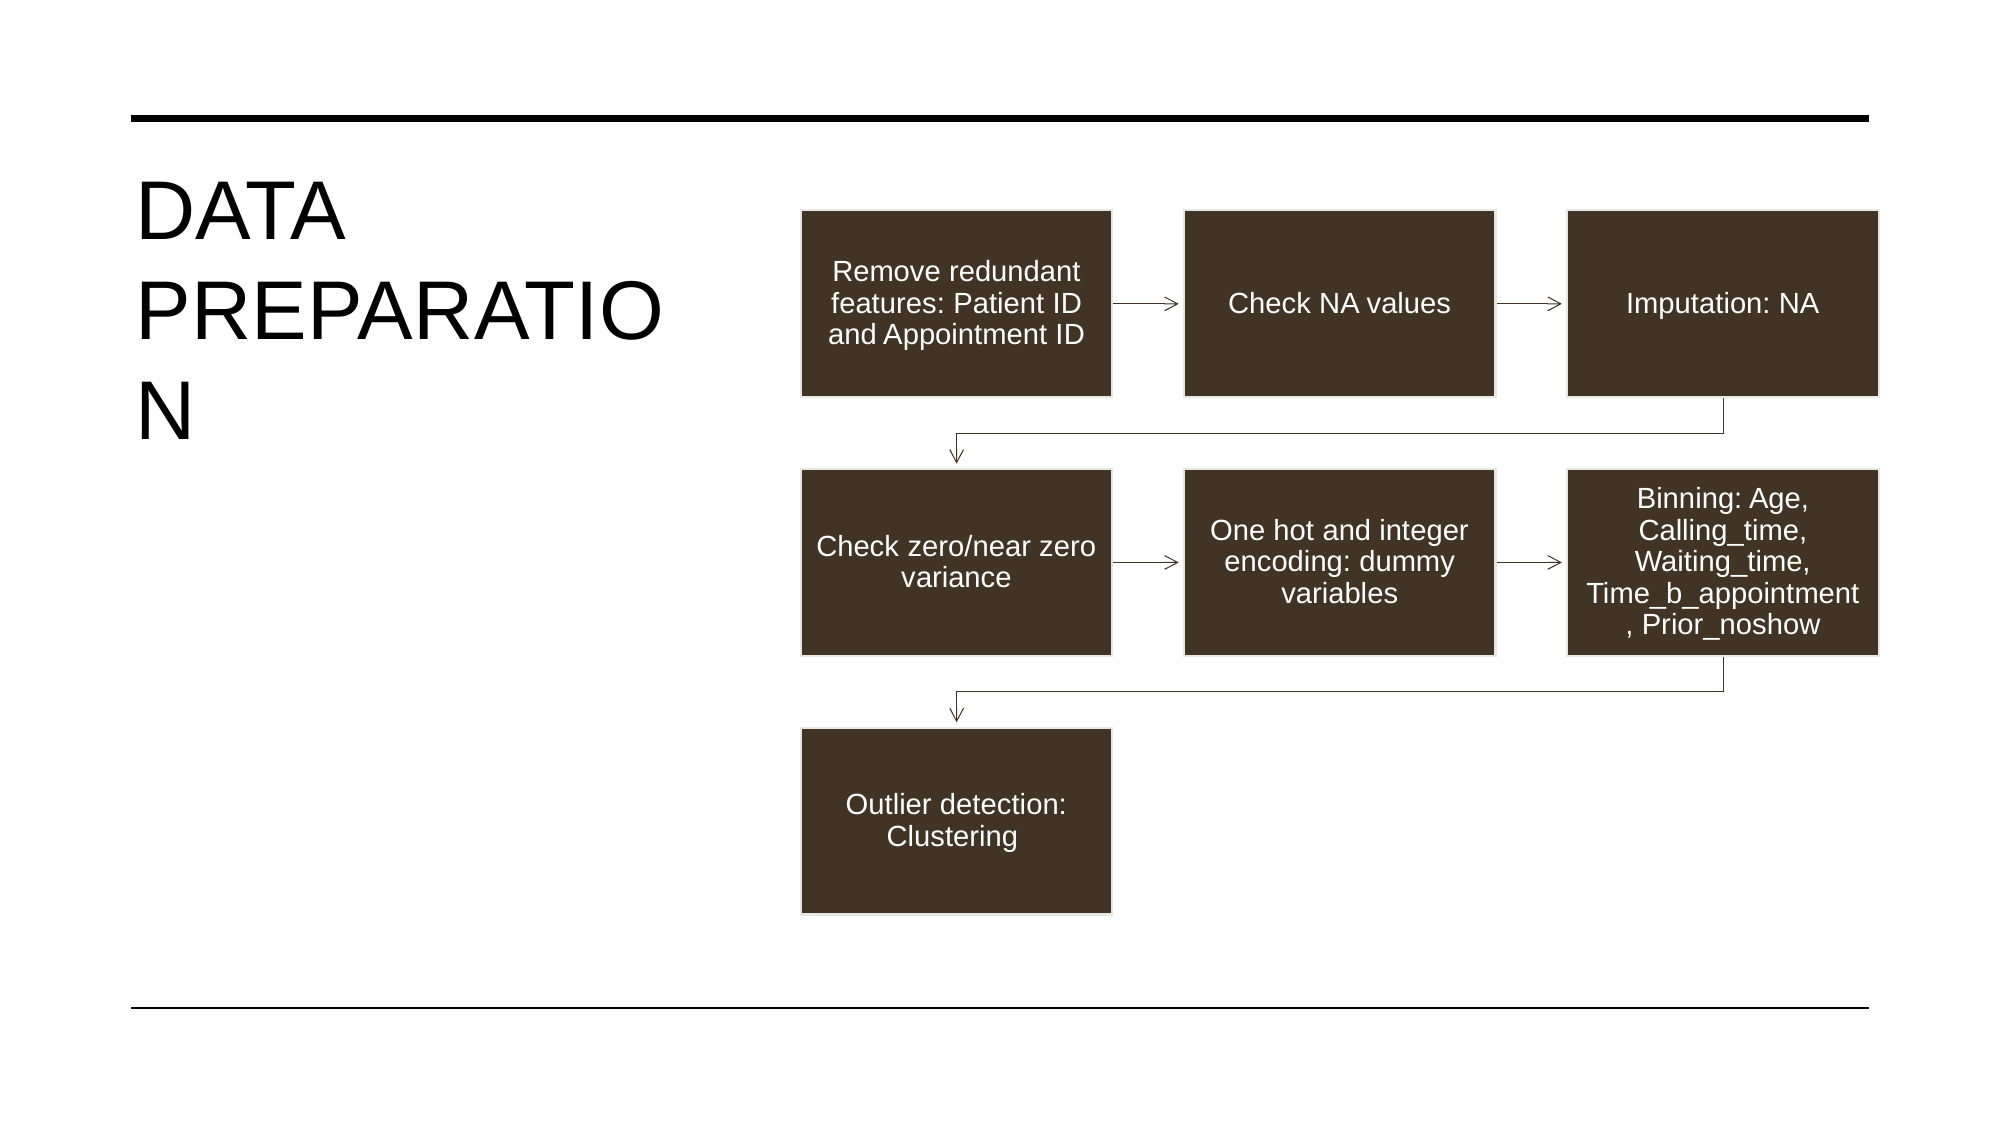

# Data preparation

Remove redundant features: Patient ID and Appointment ID

Check NA values

Imputation: NA

Check zero/near zero variance

One hot and integer encoding: dummy variables

Binning: Age, Calling_time, Waiting_time, Time_b_appointment, Prior_noshow
Outlier detection: Clustering